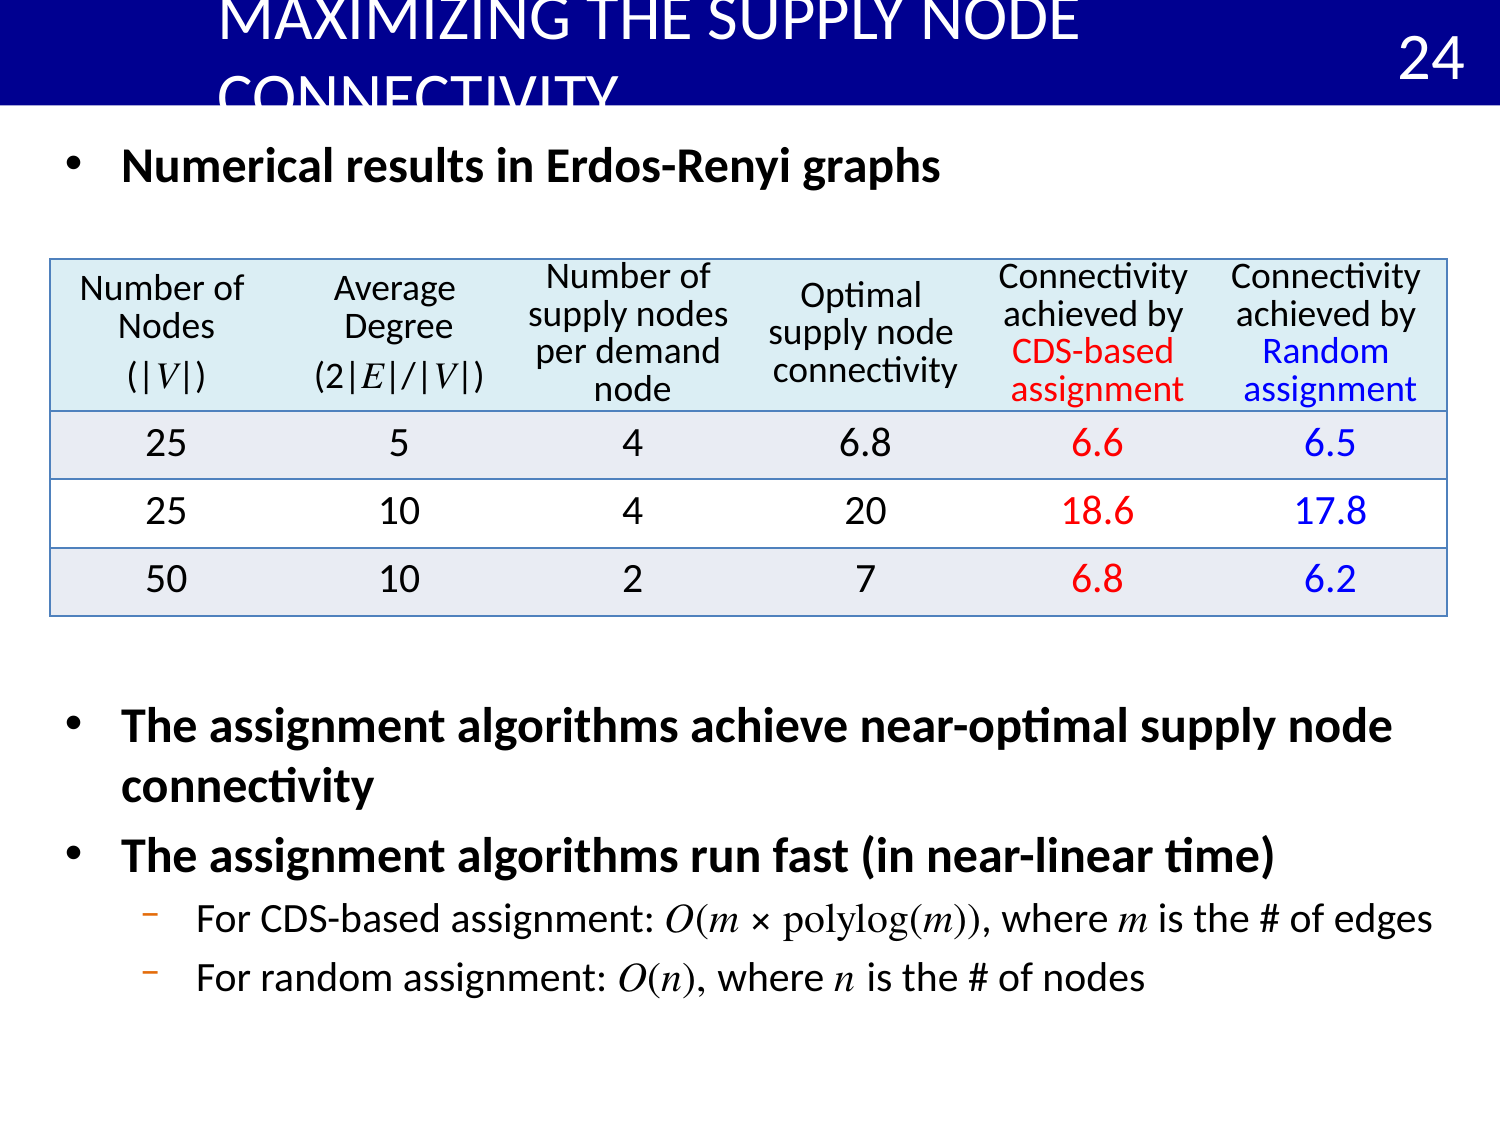

# Maximizing the supply node connectivity
24
Numerical results in Erdos-Renyi graphs

The assignment algorithms achieve near-optimal supply node connectivity
The assignment algorithms run fast (in near-linear time)
For CDS-based assignment: O(m × polylog(m)), where m is the # of edges
For random assignment: O(n), where n is the # of nodes
| Number of Nodes (|V|) | Average Degree (2|E|/|V|) | Number of supply nodes per demand node | Optimal supply node connectivity | Connectivity achieved by CDS-based assignment | Connectivity achieved by Random assignment |
| --- | --- | --- | --- | --- | --- |
| 25 | 5 | 4 | 6.8 | 6.6 | 6.5 |
| 25 | 10 | 4 | 20 | 18.6 | 17.8 |
| 50 | 10 | 2 | 7 | 6.8 | 6.2 |